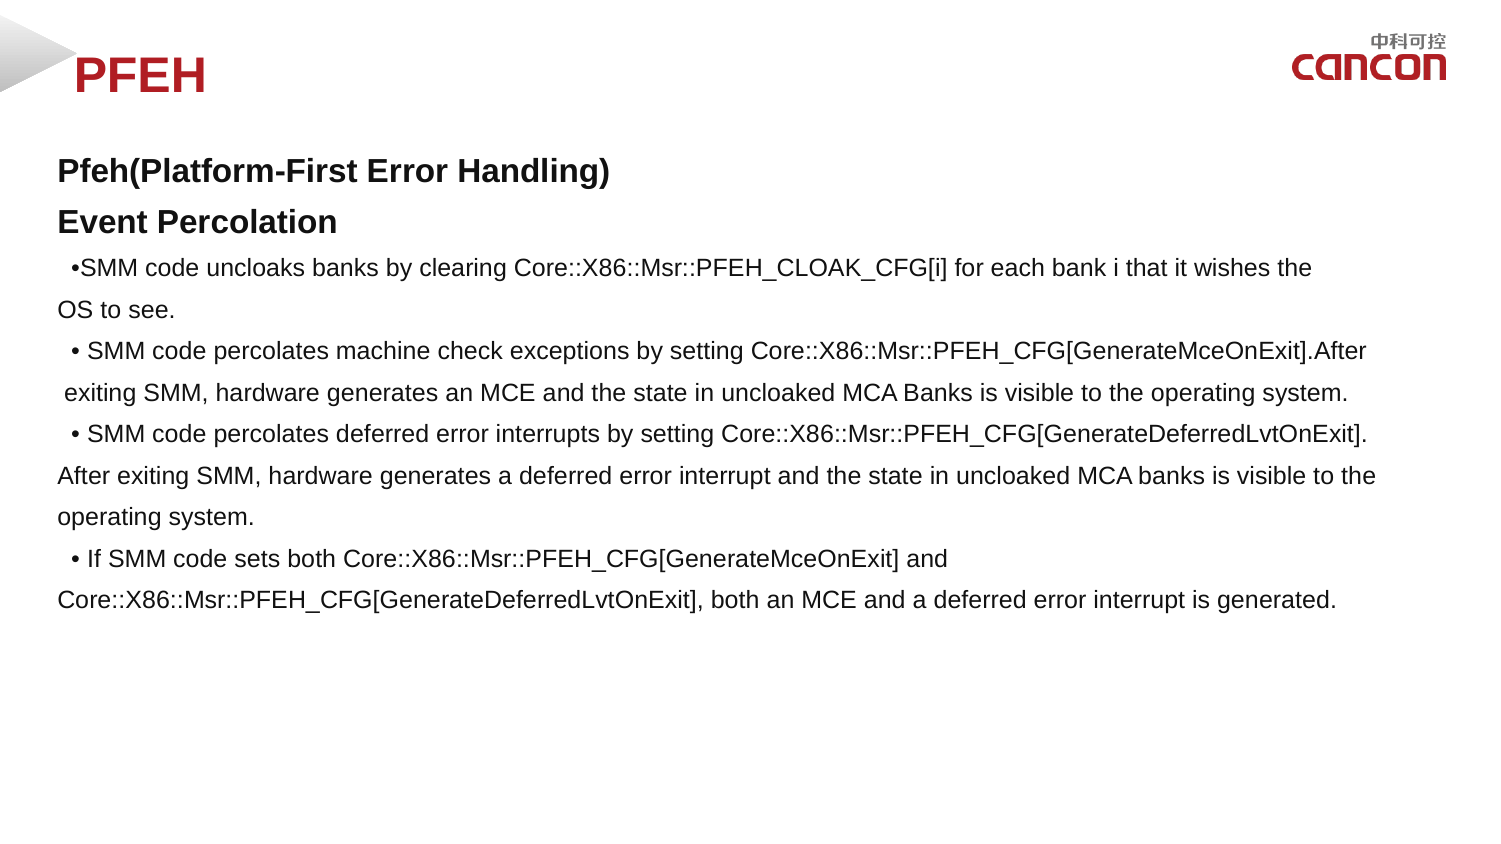

PFEH
#
Pfeh(Platform-First Error Handling)
Event Percolation
  •SMM code uncloaks banks by clearing Core::X86::Msr::PFEH_CLOAK_CFG[i] for each bank i that it wishes the
OS to see.
  • SMM code percolates machine check exceptions by setting Core::X86::Msr::PFEH_CFG[GenerateMceOnExit].After
 exiting SMM, hardware generates an MCE and the state in uncloaked MCA Banks is visible to the operating system.
  • SMM code percolates deferred error interrupts by setting Core::X86::Msr::PFEH_CFG[GenerateDeferredLvtOnExit].
After exiting SMM, hardware generates a deferred error interrupt and the state in uncloaked MCA banks is visible to the
operating system.
  • If SMM code sets both Core::X86::Msr::PFEH_CFG[GenerateMceOnExit] and
Core::X86::Msr::PFEH_CFG[GenerateDeferredLvtOnExit], both an MCE and a deferred error interrupt is generated.